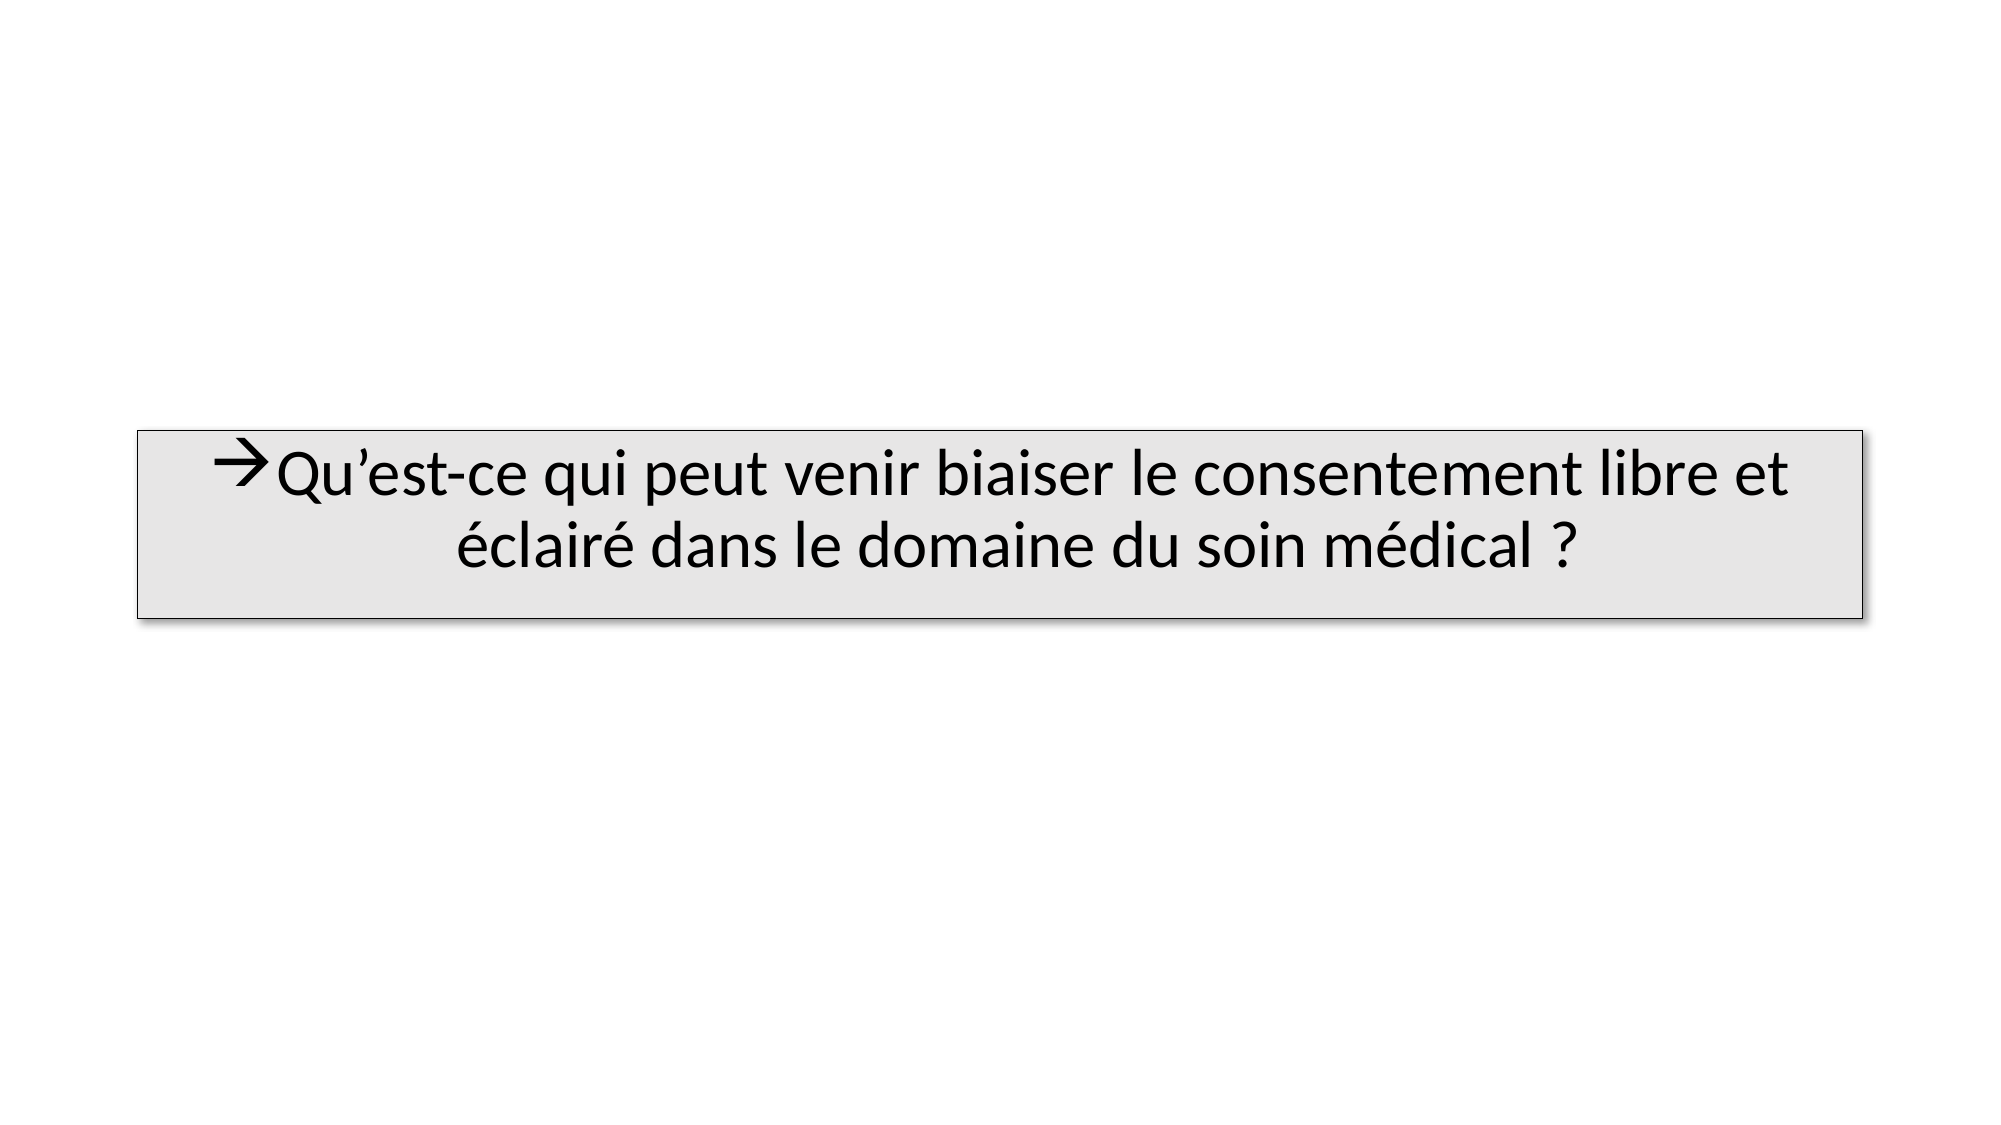

Qu’est-ce qui peut venir biaiser le consentement libre et éclairé dans le domaine du soin médical ?